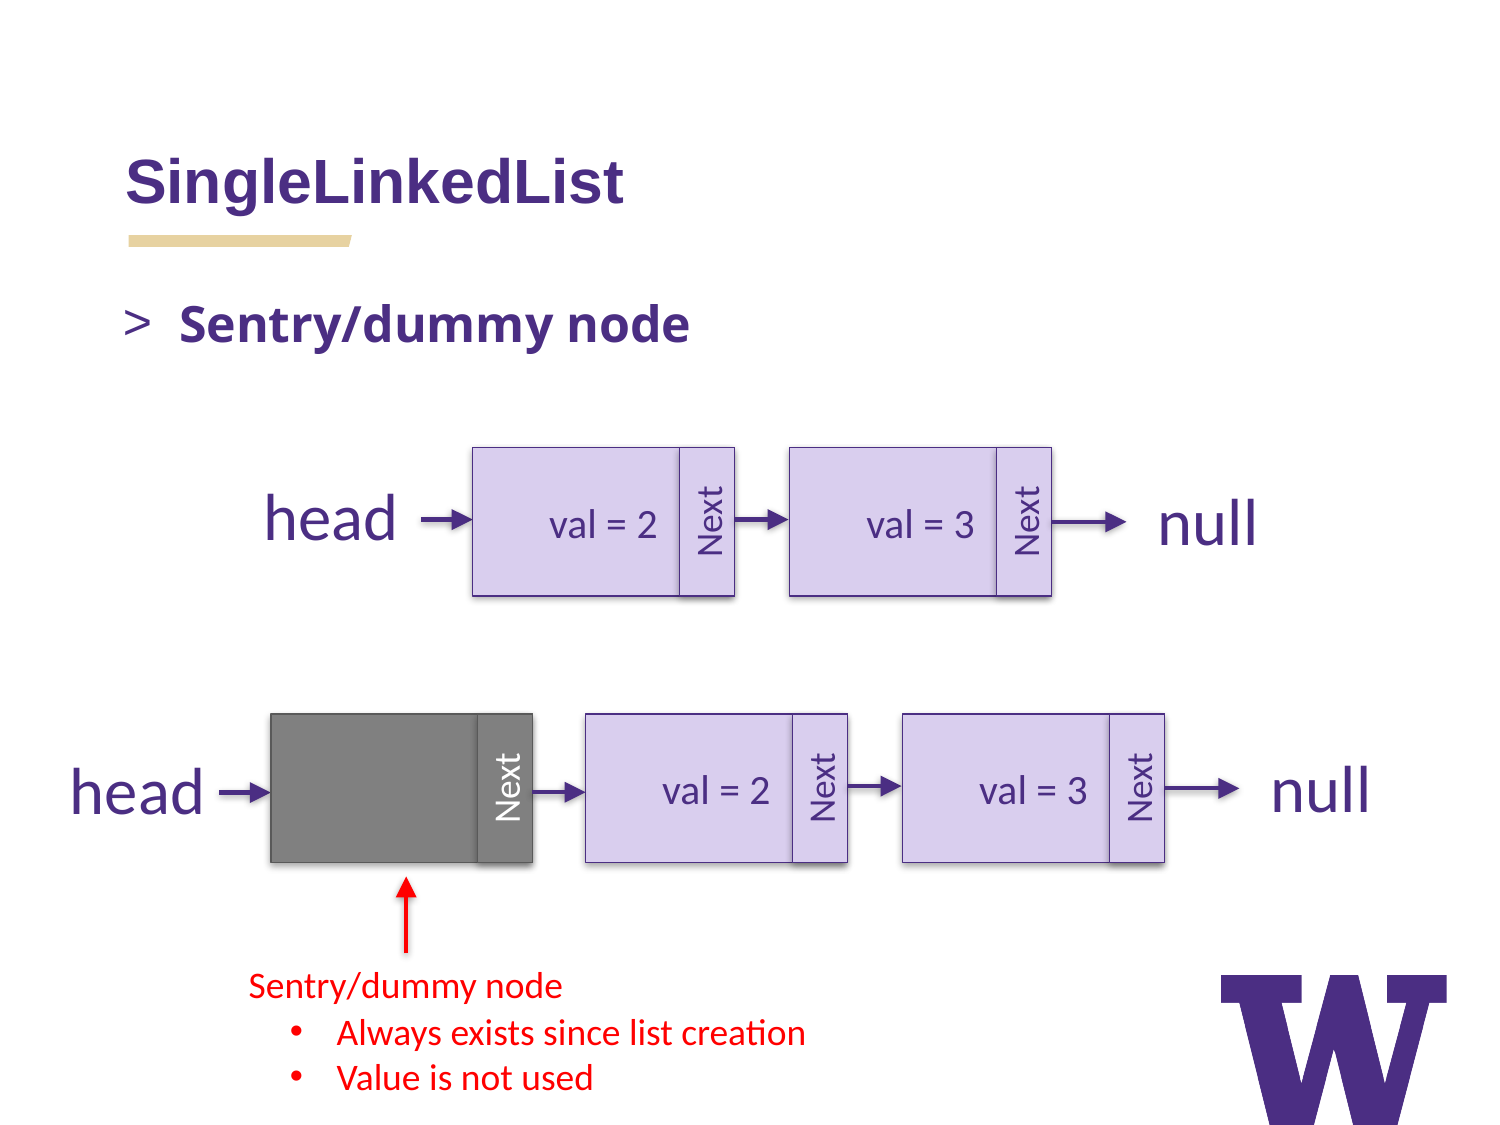

# SingleLinkedList
Sentry/dummy node
val = 3
Next
null
val = 2
Next
head
null

Next
val = 3
Next
null
val = 2
Next
head
null
Sentry/dummy node
Always exists since list creation
Value is not used